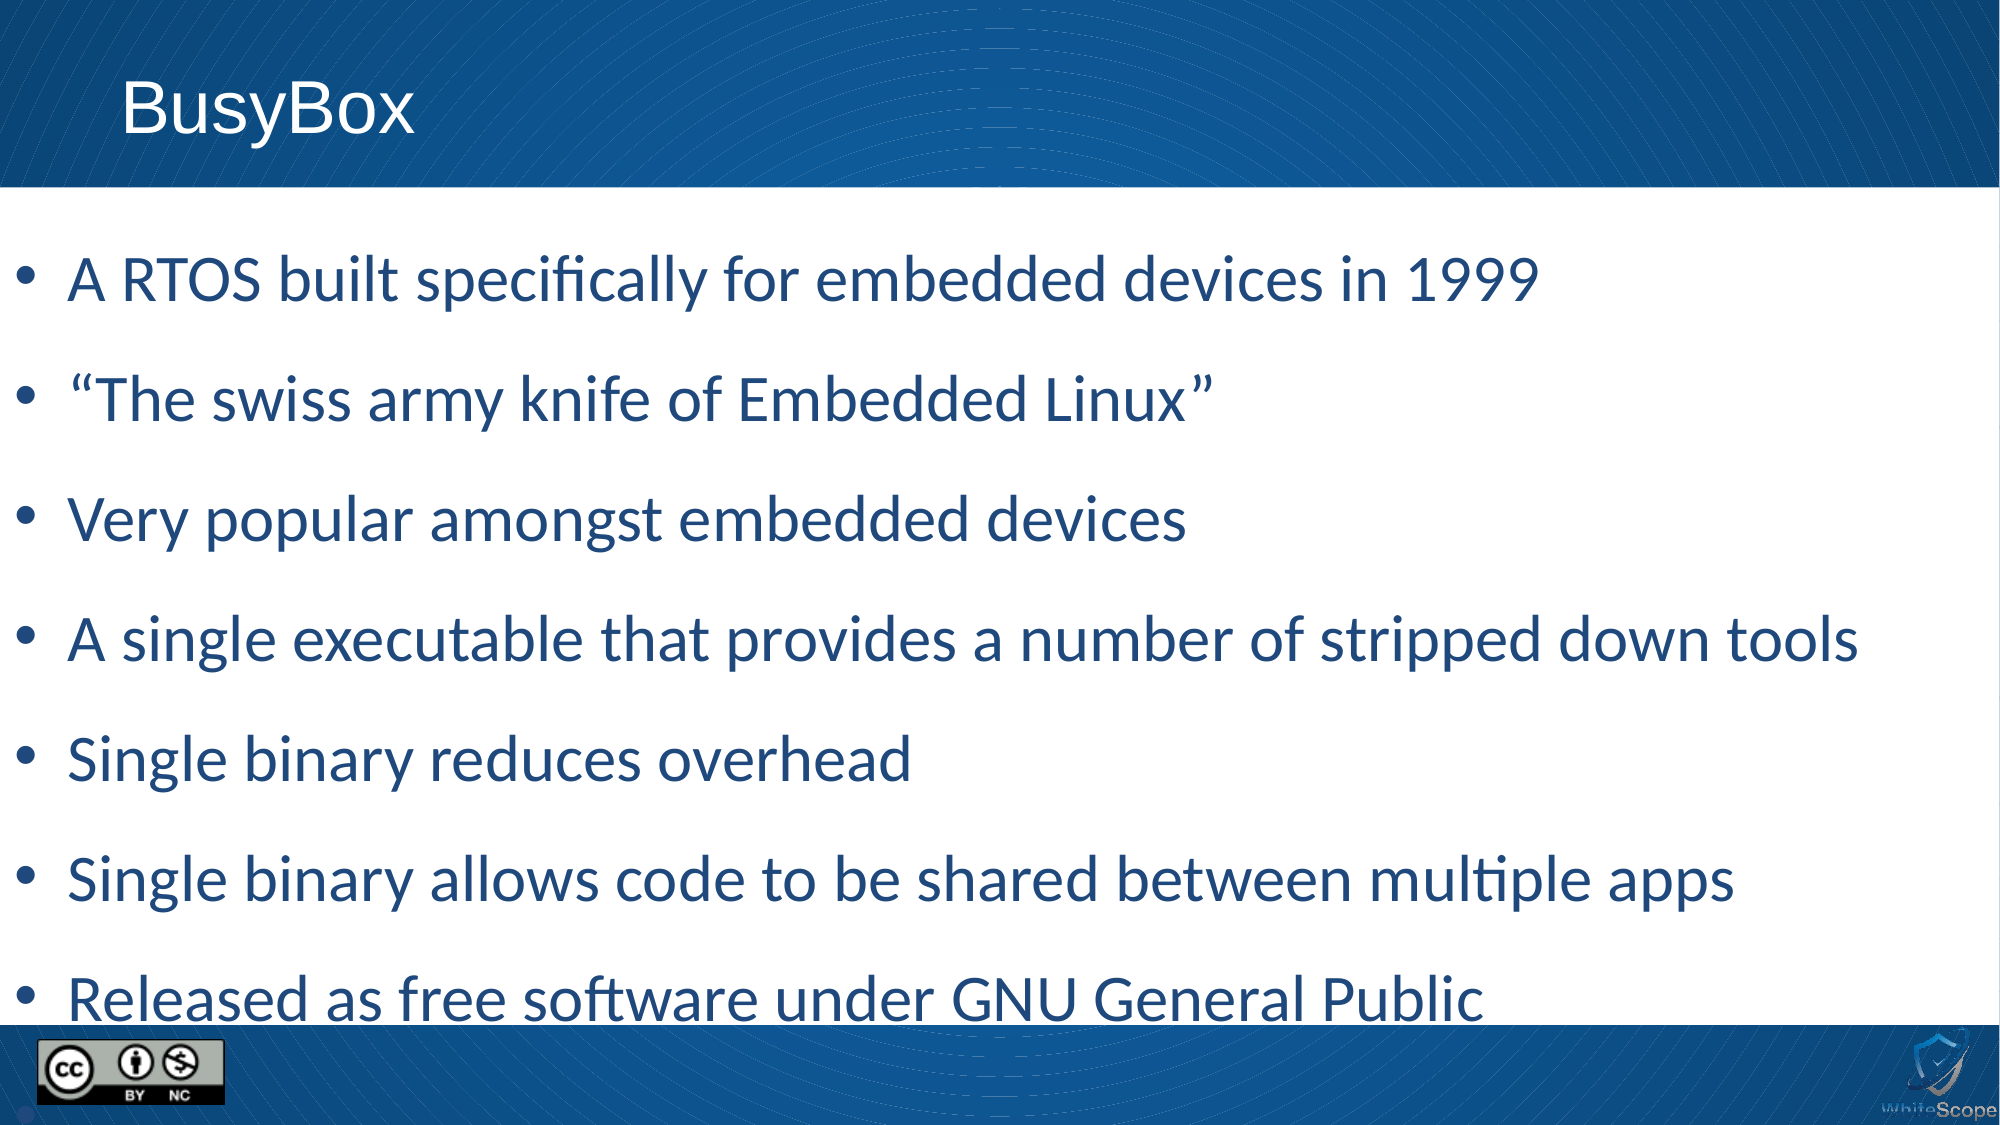

# BusyBox
  A RTOS built specifically for embedded devices in 1999
  “The swiss army knife of Embedded Linux”
  Very popular amongst embedded devices
  A single executable that provides a number of stripped down tools
  Single binary reduces overhead
  Single binary allows code to be shared between multiple apps
  Released as free software under GNU General Public